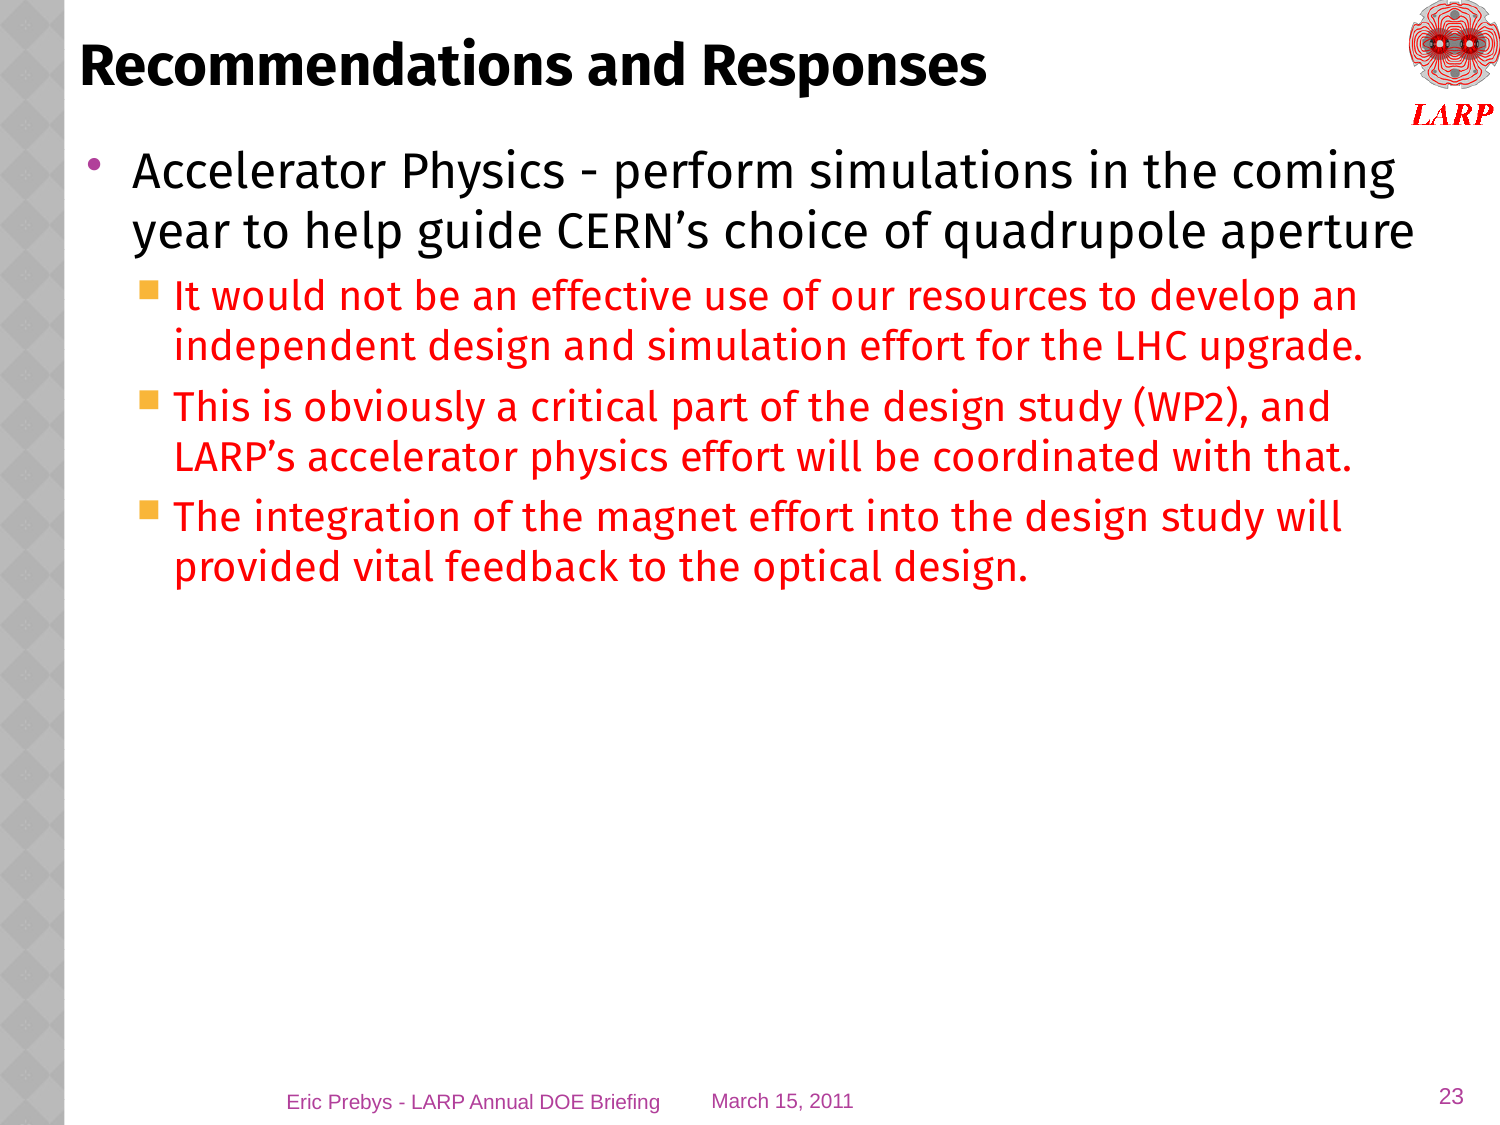

# Recommendations and Responses
Accelerator Physics - perform simulations in the coming year to help guide CERN’s choice of quadrupole aperture
It would not be an effective use of our resources to develop an independent design and simulation effort for the LHC upgrade.
This is obviously a critical part of the design study (WP2), and LARP’s accelerator physics effort will be coordinated with that.
The integration of the magnet effort into the design study will provided vital feedback to the optical design.
23
Eric Prebys - LARP Annual DOE Briefing
March 15, 2011